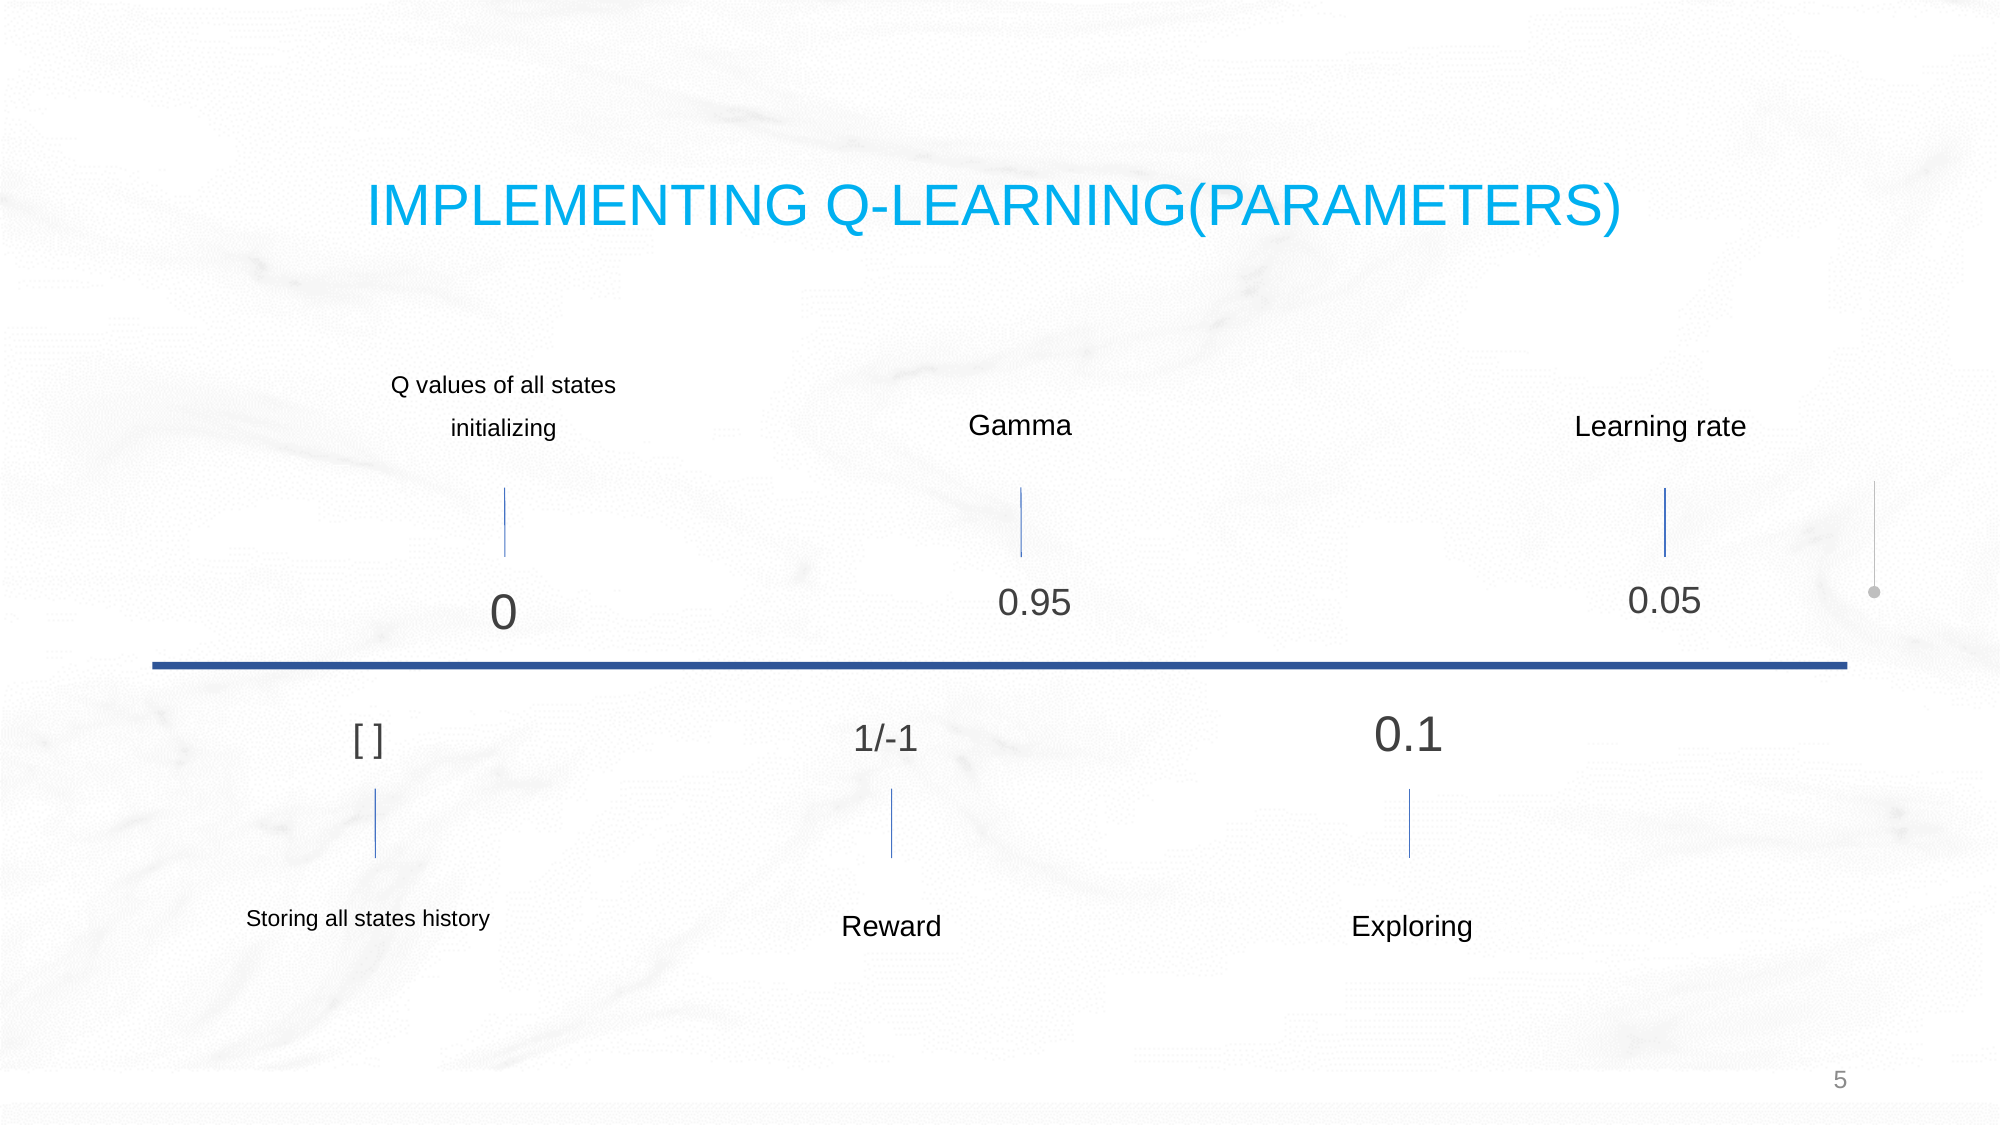

# Implementing q-learning(parameters)
Q values of all states initializing
Gamma
Learning rate
0.05
0.95

0
0.1
[ ]
1/-1
Storing all states history
Reward
Exploring
July, 20XX
5